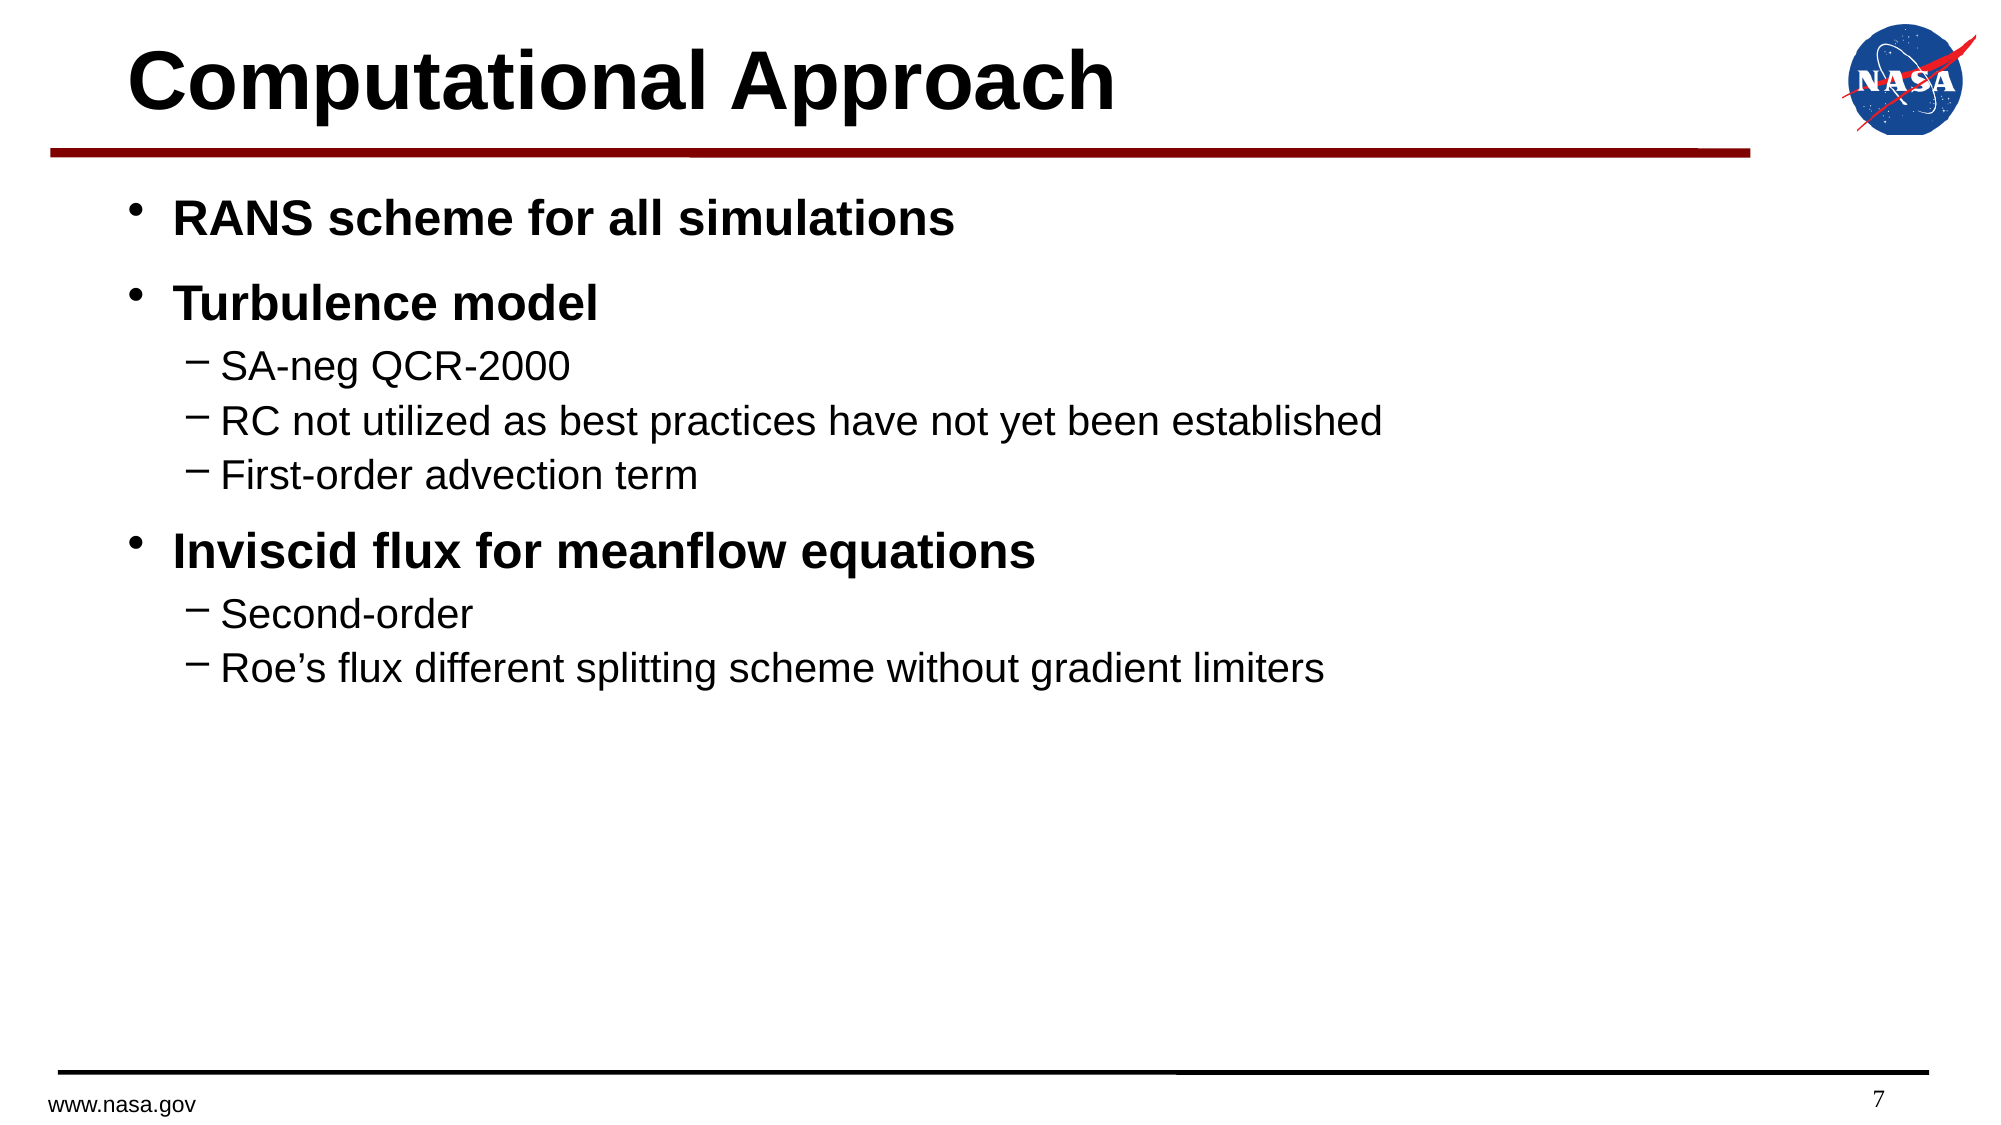

# Computational Approach
RANS scheme for all simulations
Turbulence model
SA-neg QCR-2000
RC not utilized as best practices have not yet been established
First-order advection term
Inviscid flux for meanflow equations
Second-order
Roe’s flux different splitting scheme without gradient limiters
7